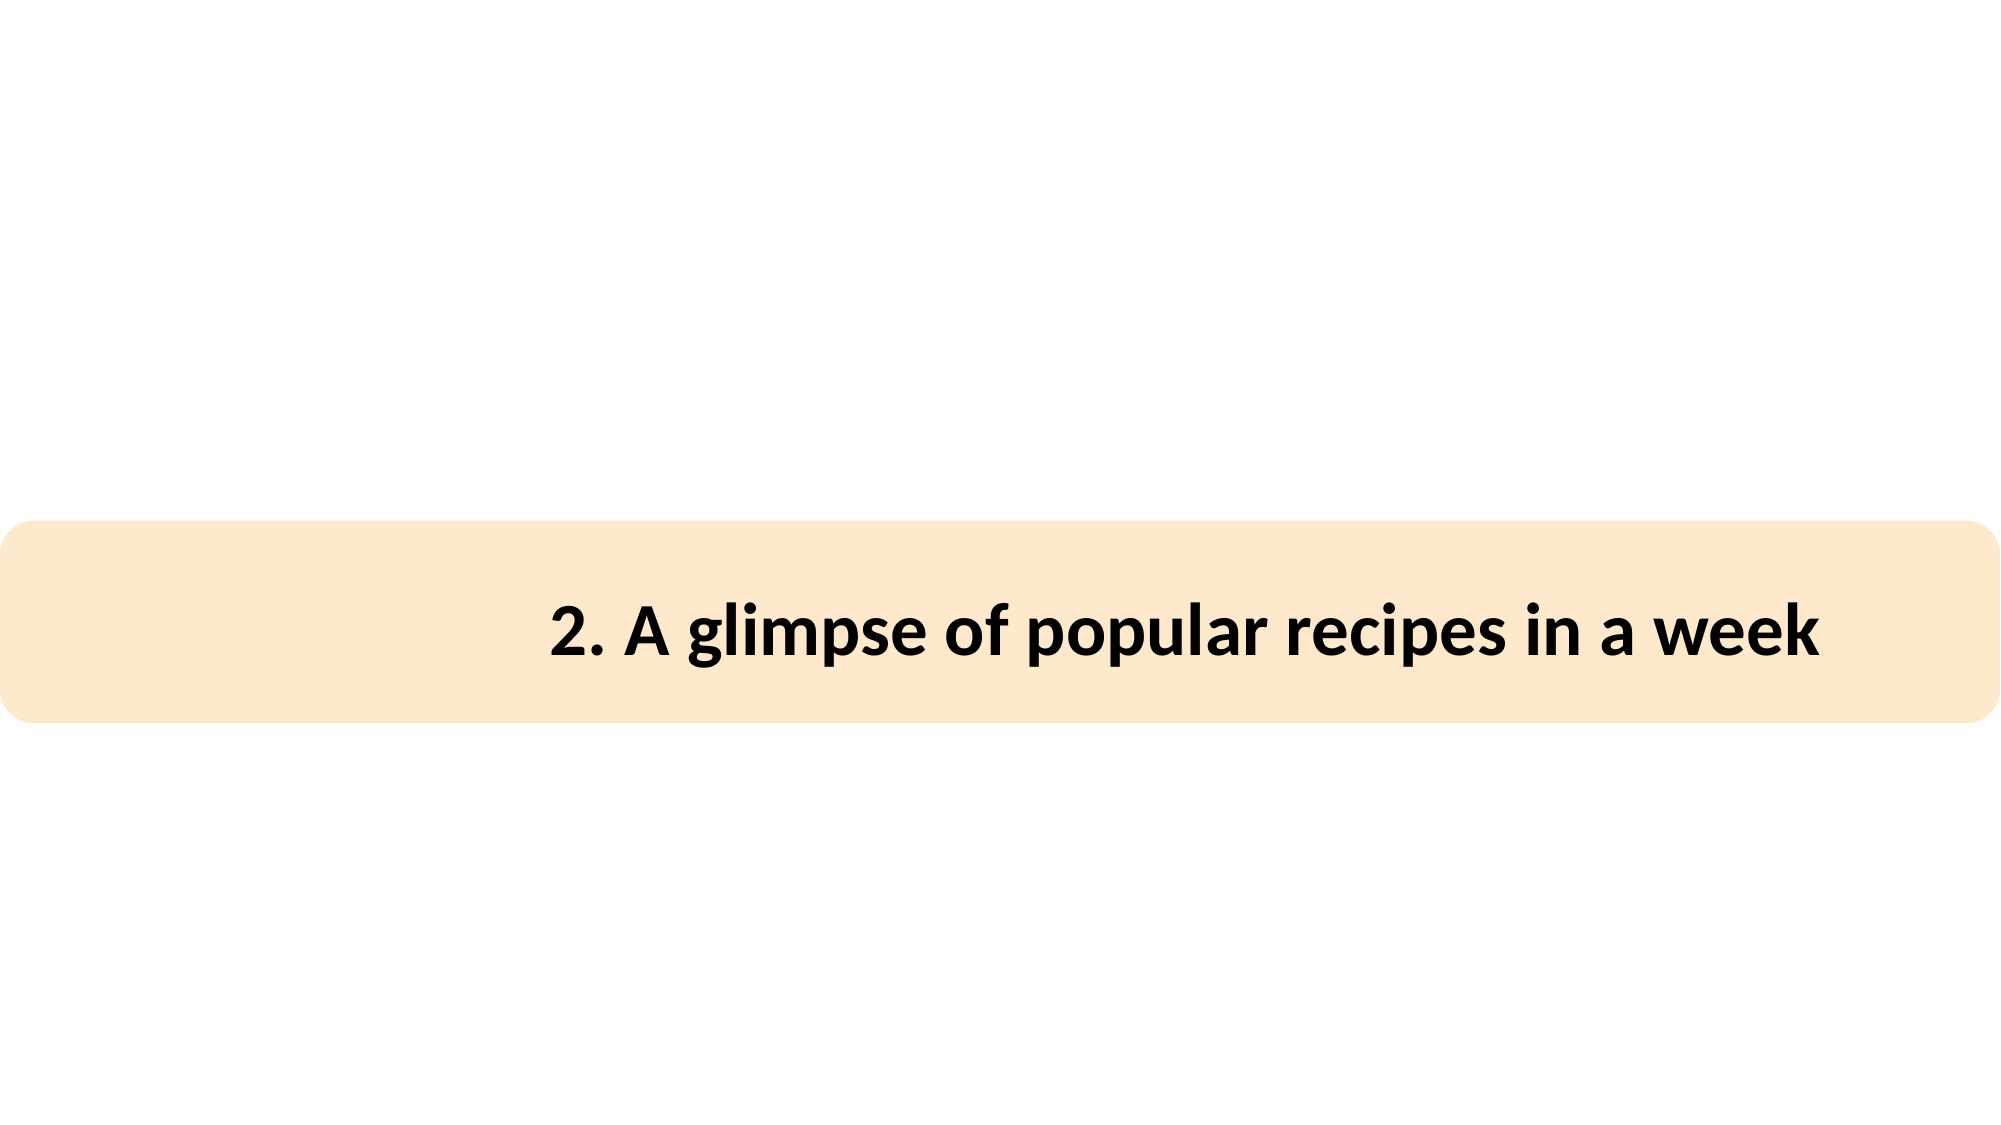

# 2. A glimpse of popular recipes in a week